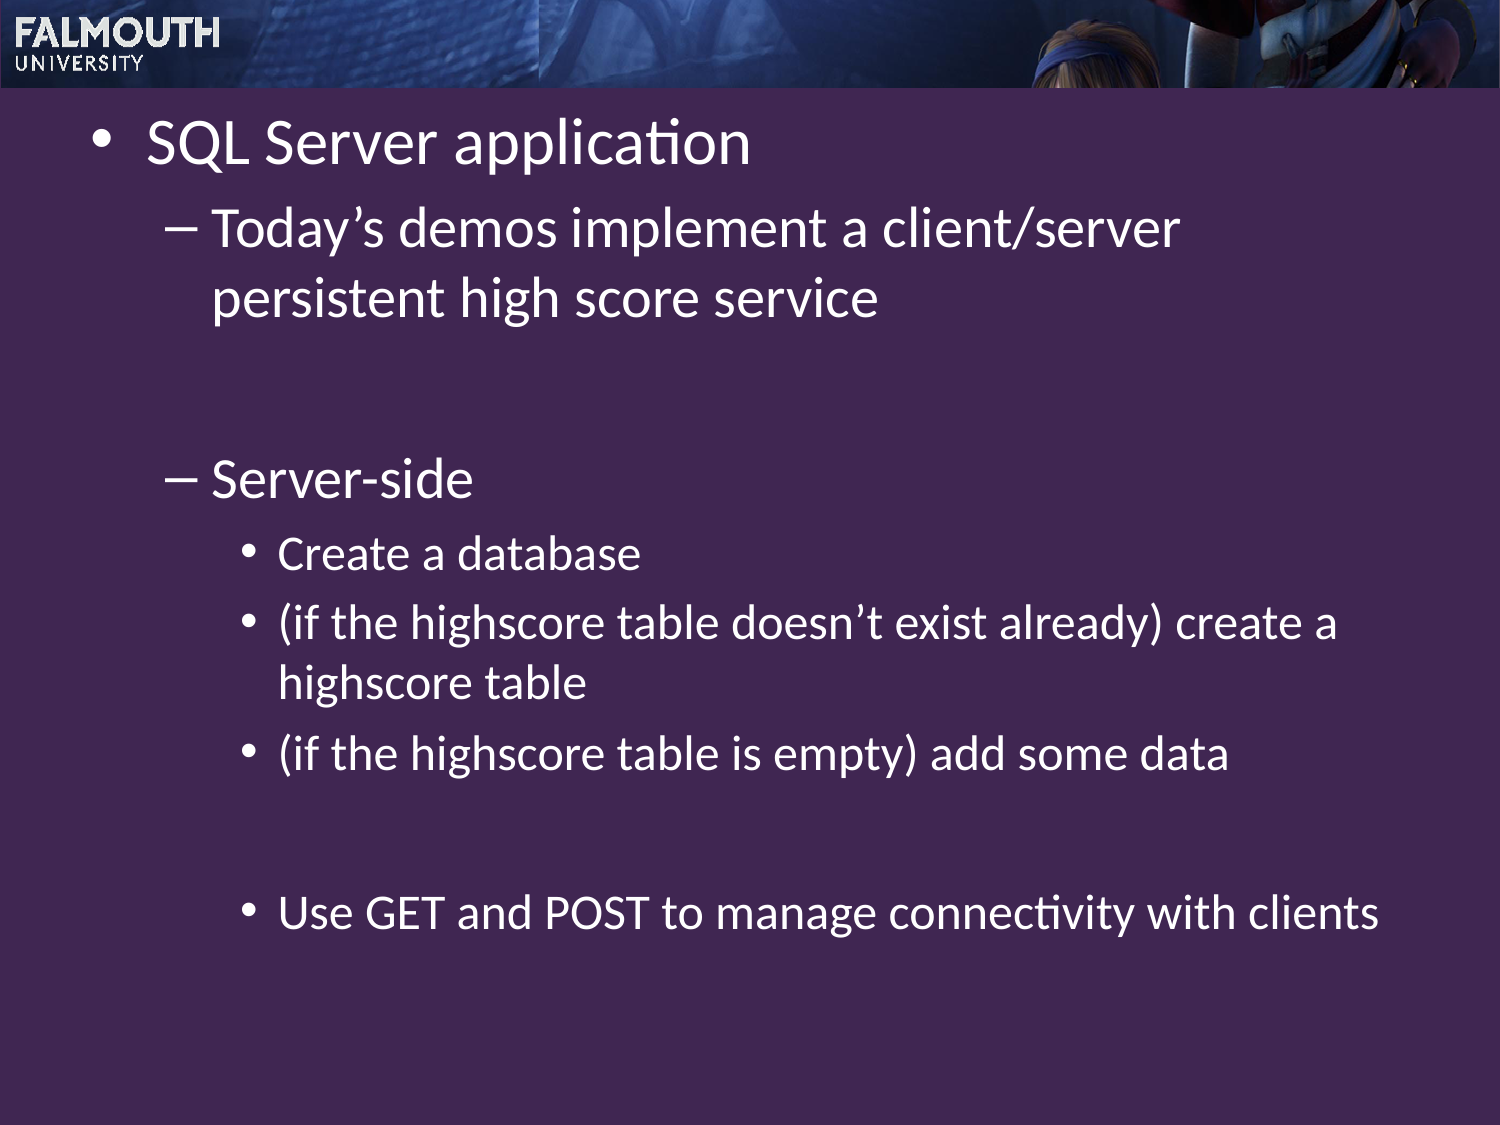

SQL Server application
Today’s demos implement a client/server persistent high score service

Server-side
Create a database
(if the highscore table doesn’t exist already) create a highscore table
(if the highscore table is empty) add some data

Use GET and POST to manage connectivity with clients